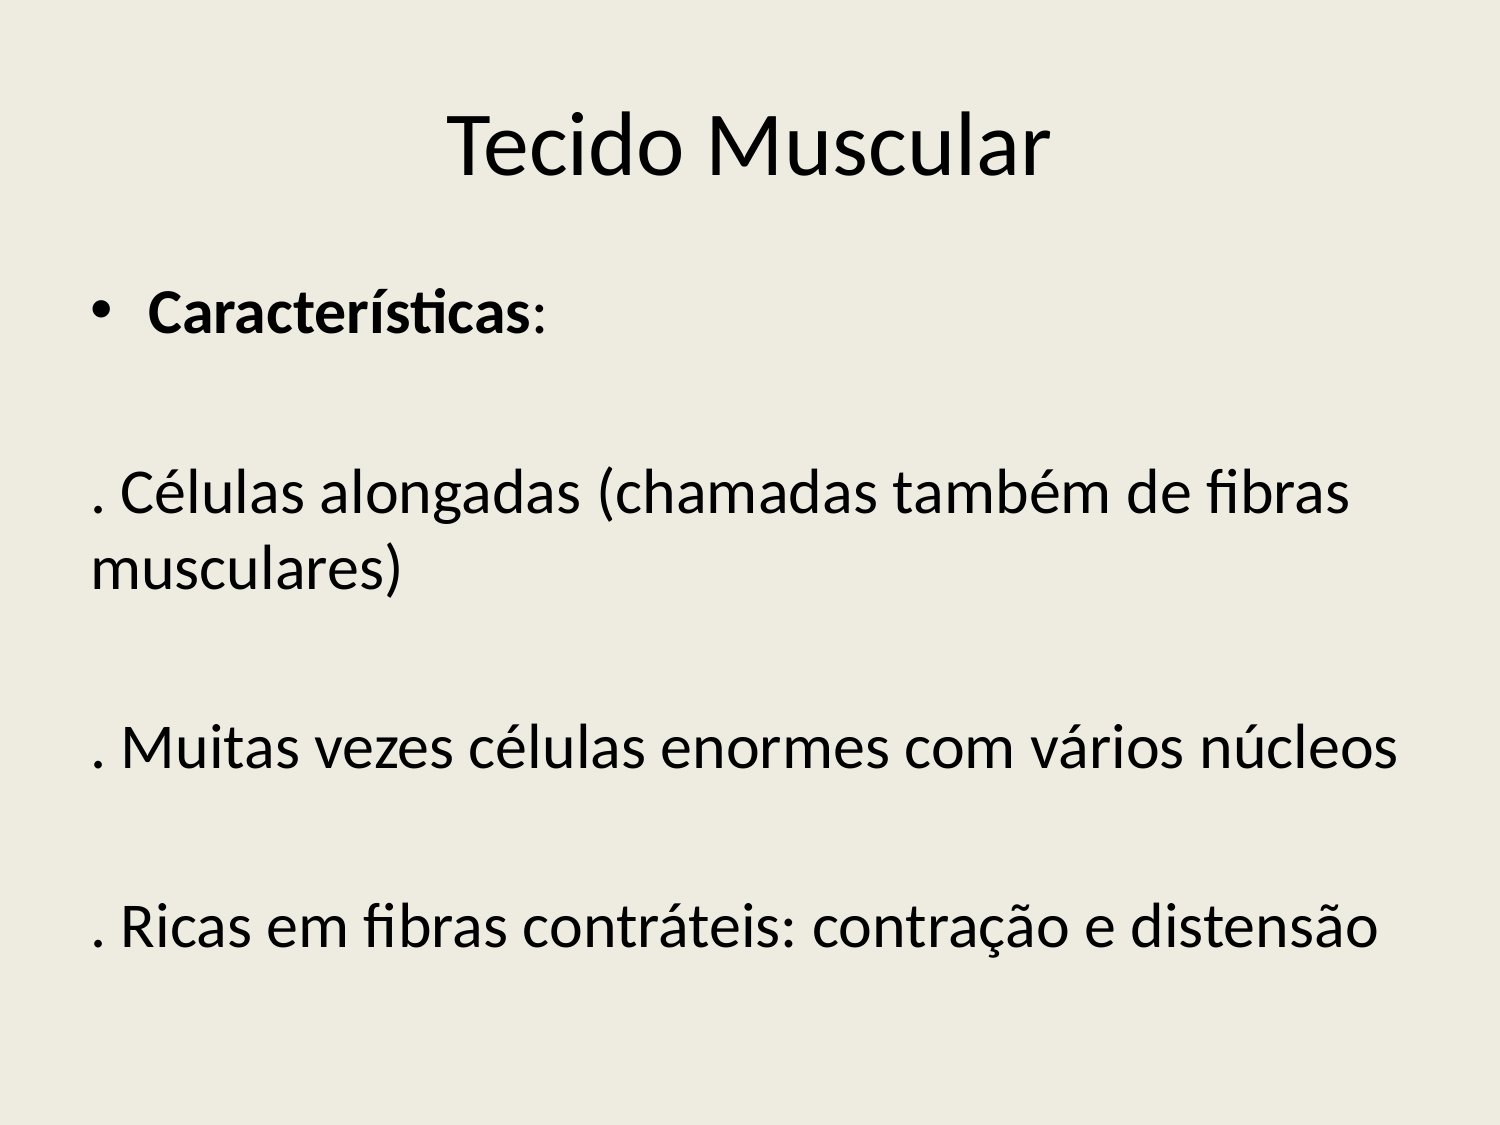

# Tecido Muscular
Características:

. Células alongadas (chamadas também de fibras musculares)

. Muitas vezes células enormes com vários núcleos

. Ricas em fibras contráteis: contração e distensão